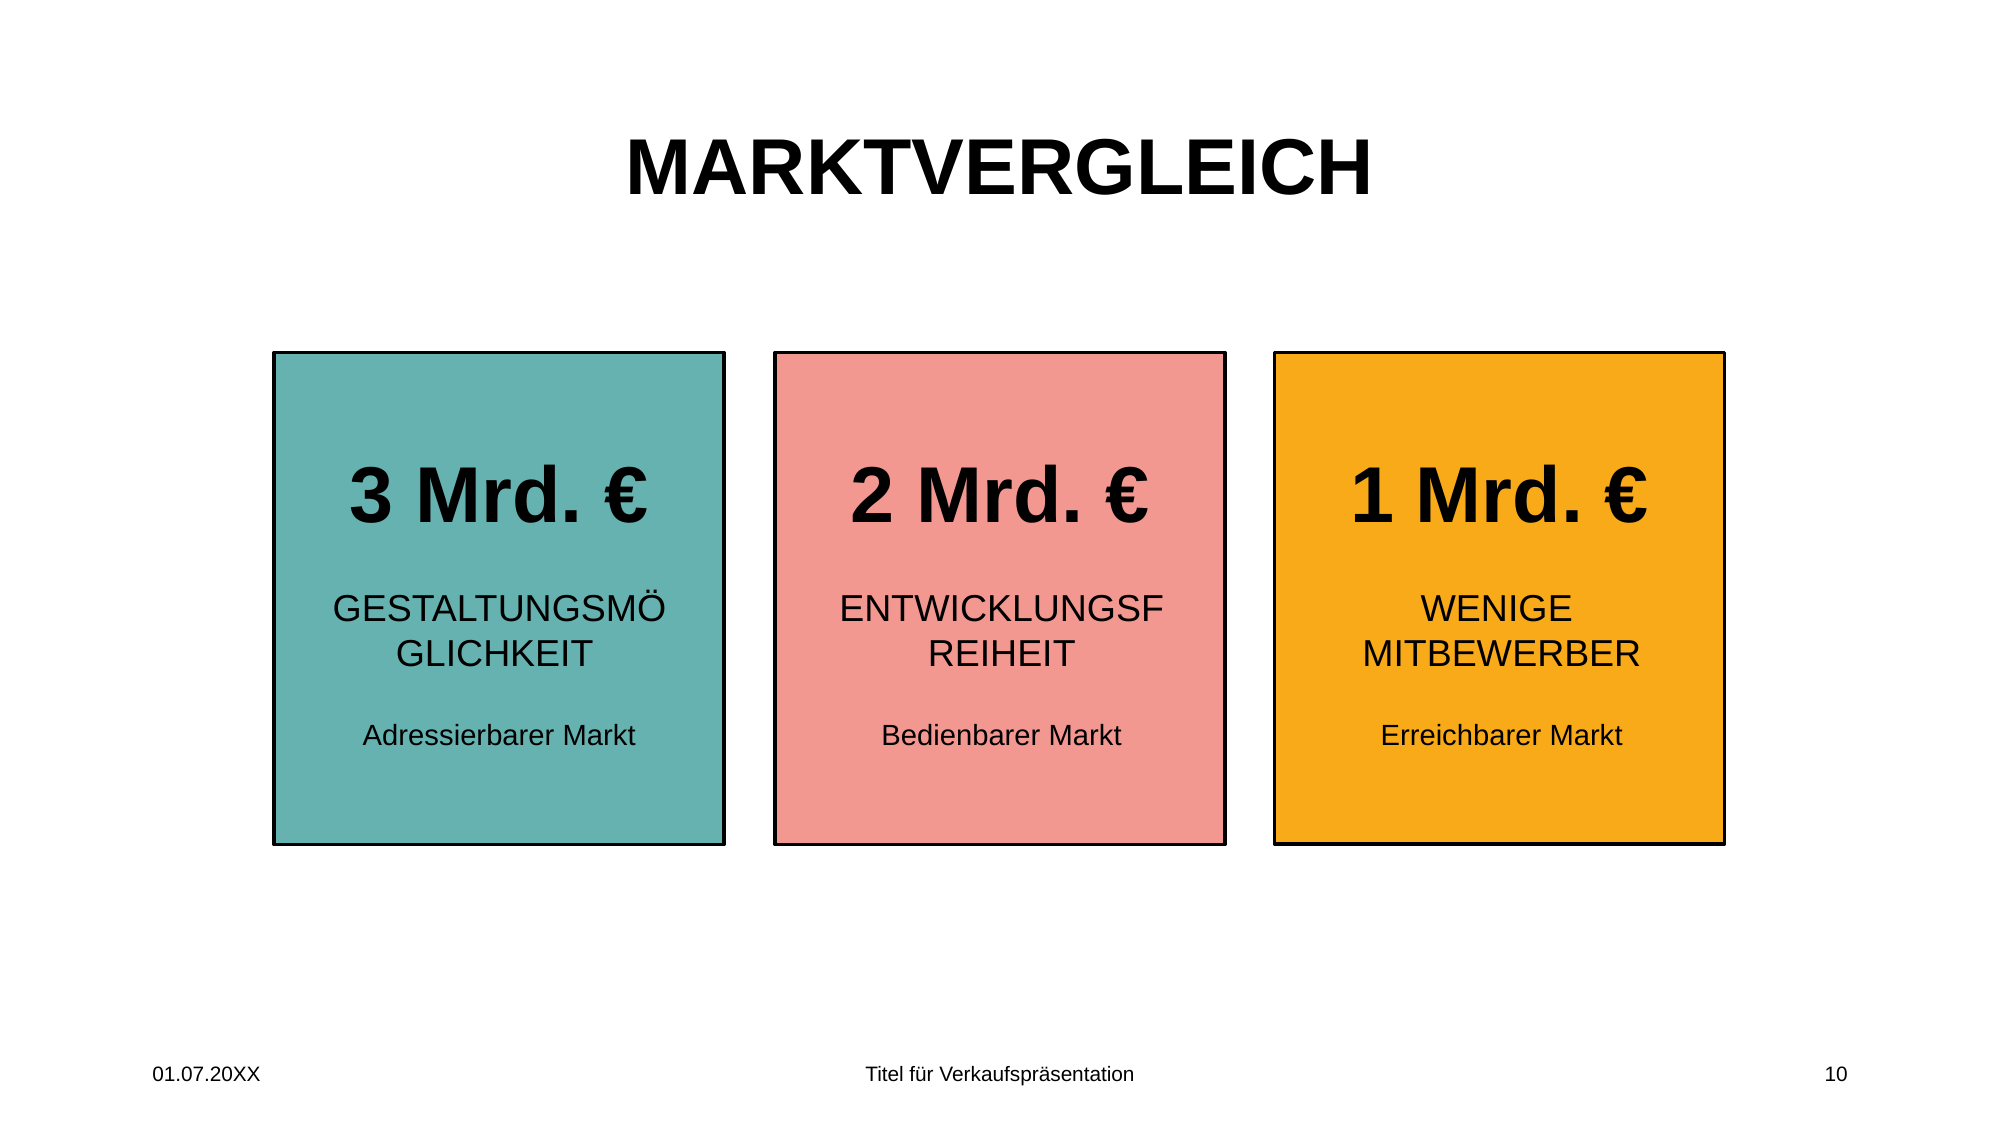

# MARKTVERGLEICH
3 Mrd. €
2 Mrd. €
1 Mrd. €
GESTALTUNGSMÖGLICHKEIT
ENTWICKLUNGSFREIHEIT
WENIGE
MITBEWERBER

Adressierbarer Markt
Bedienbarer Markt
Erreichbarer Markt
01.07.20XX
Titel für Verkaufspräsentation
10